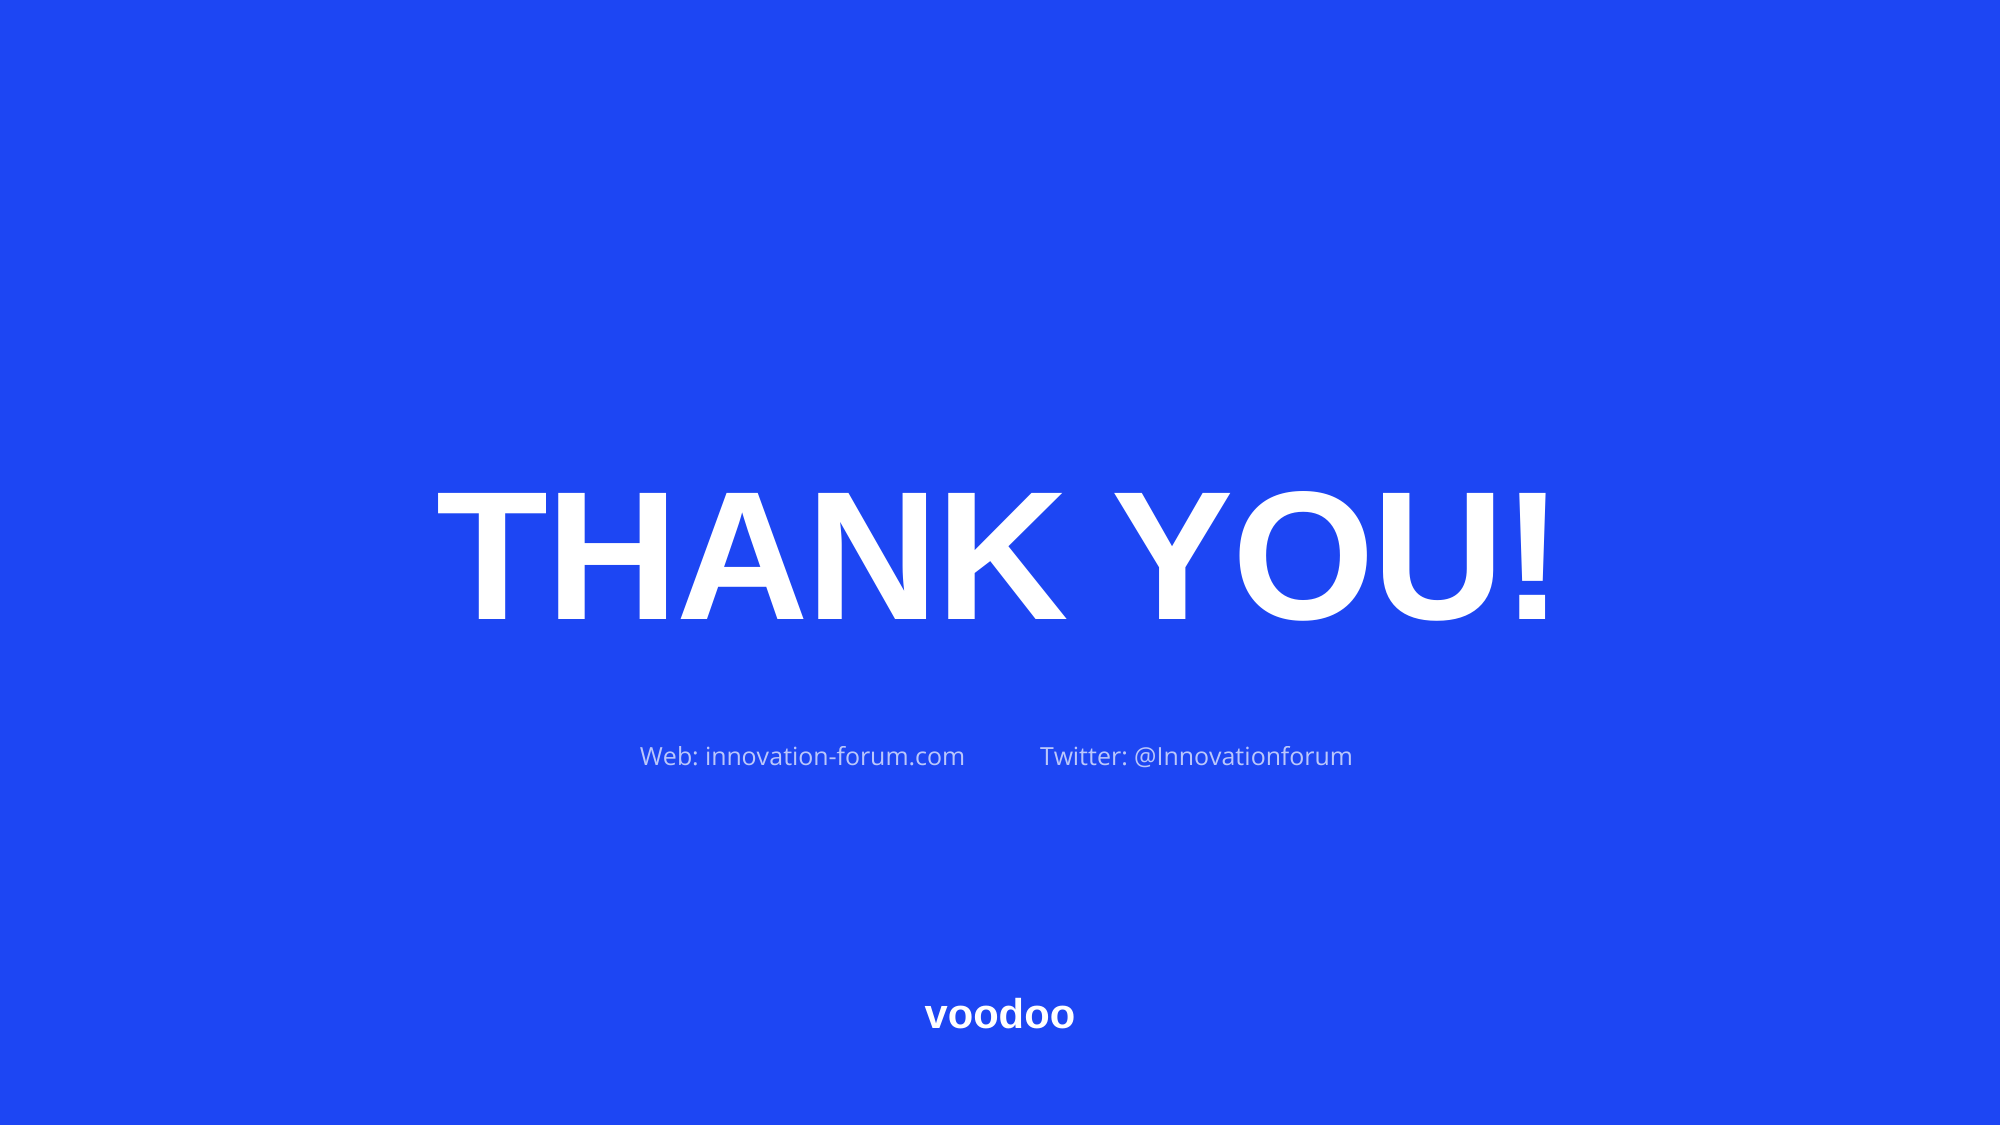

THANK YOU!
Twitter: @Innovationforum
Web: innovation-forum.com
voodoo